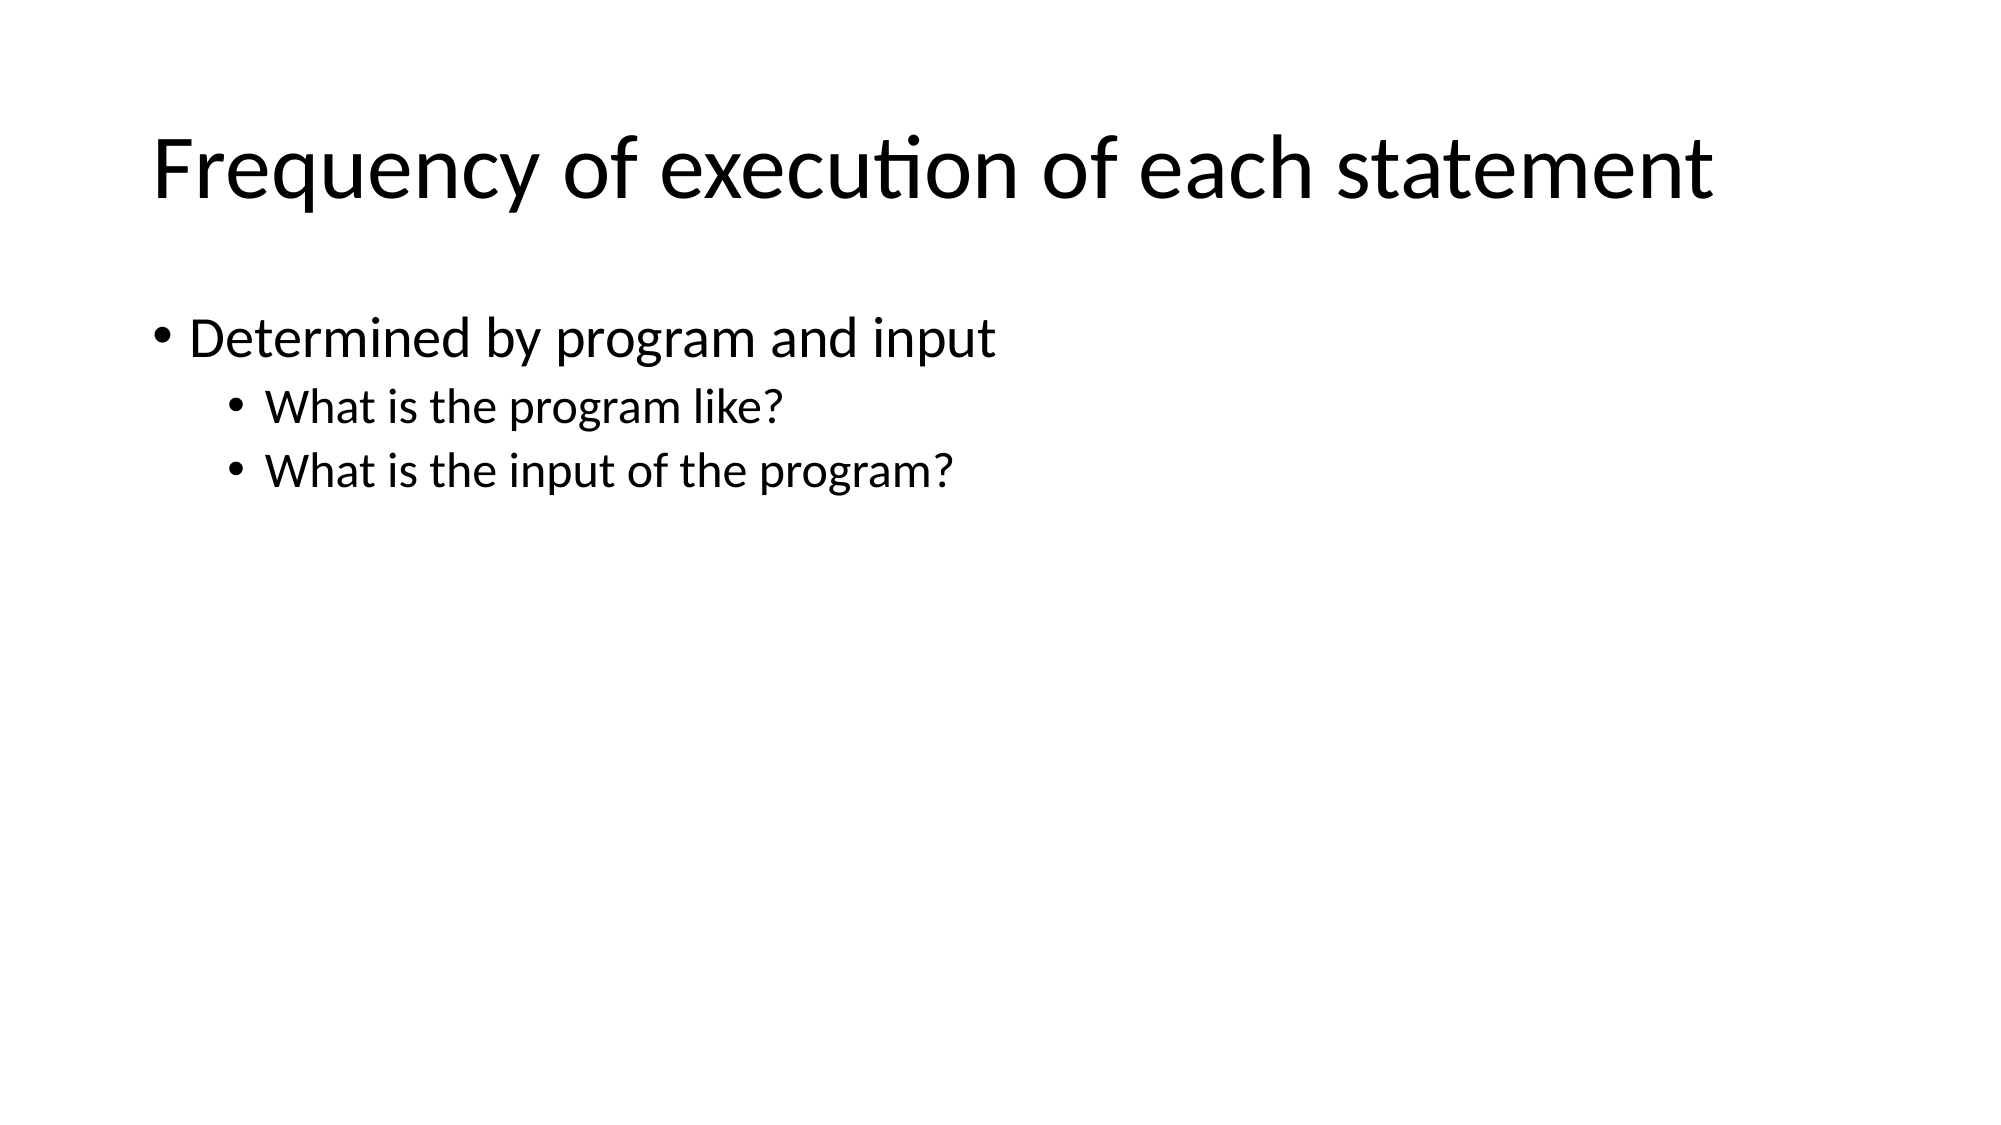

# Frequency of execution of each statement
Determined by program and input
What is the program like?
What is the input of the program?